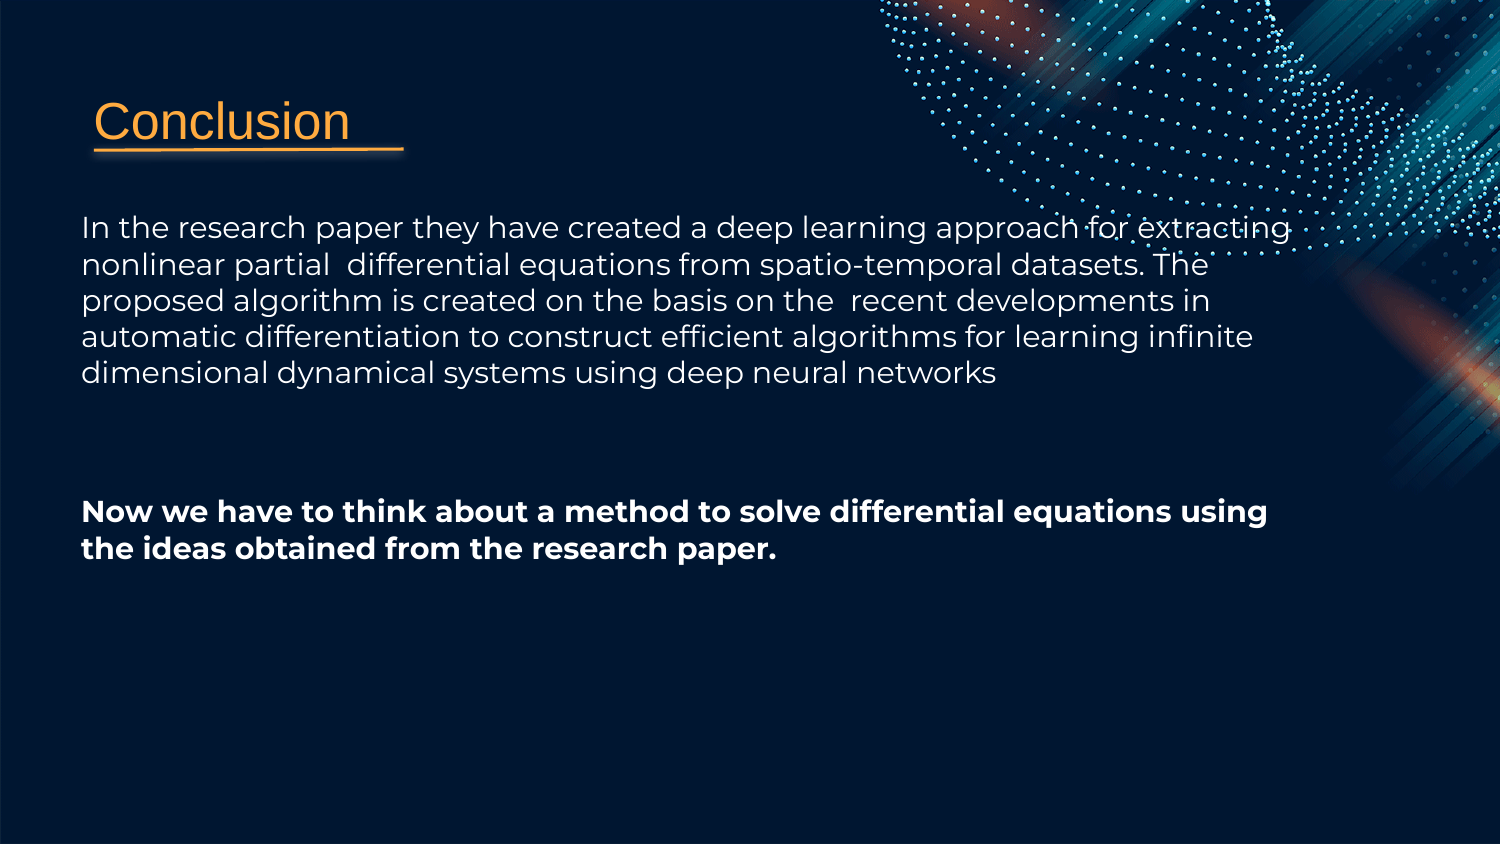

# Conclusion
In the research paper they have created a deep learning approach for extracting nonlinear partial  differential equations from spatio-temporal datasets. The proposed algorithm is created on the basis on the  recent developments in automatic differentiation to construct efficient algorithms for learning infinite dimensional dynamical systems using deep neural networks

Now we have to think about a method to solve differential equations using the ideas obtained from the research paper.